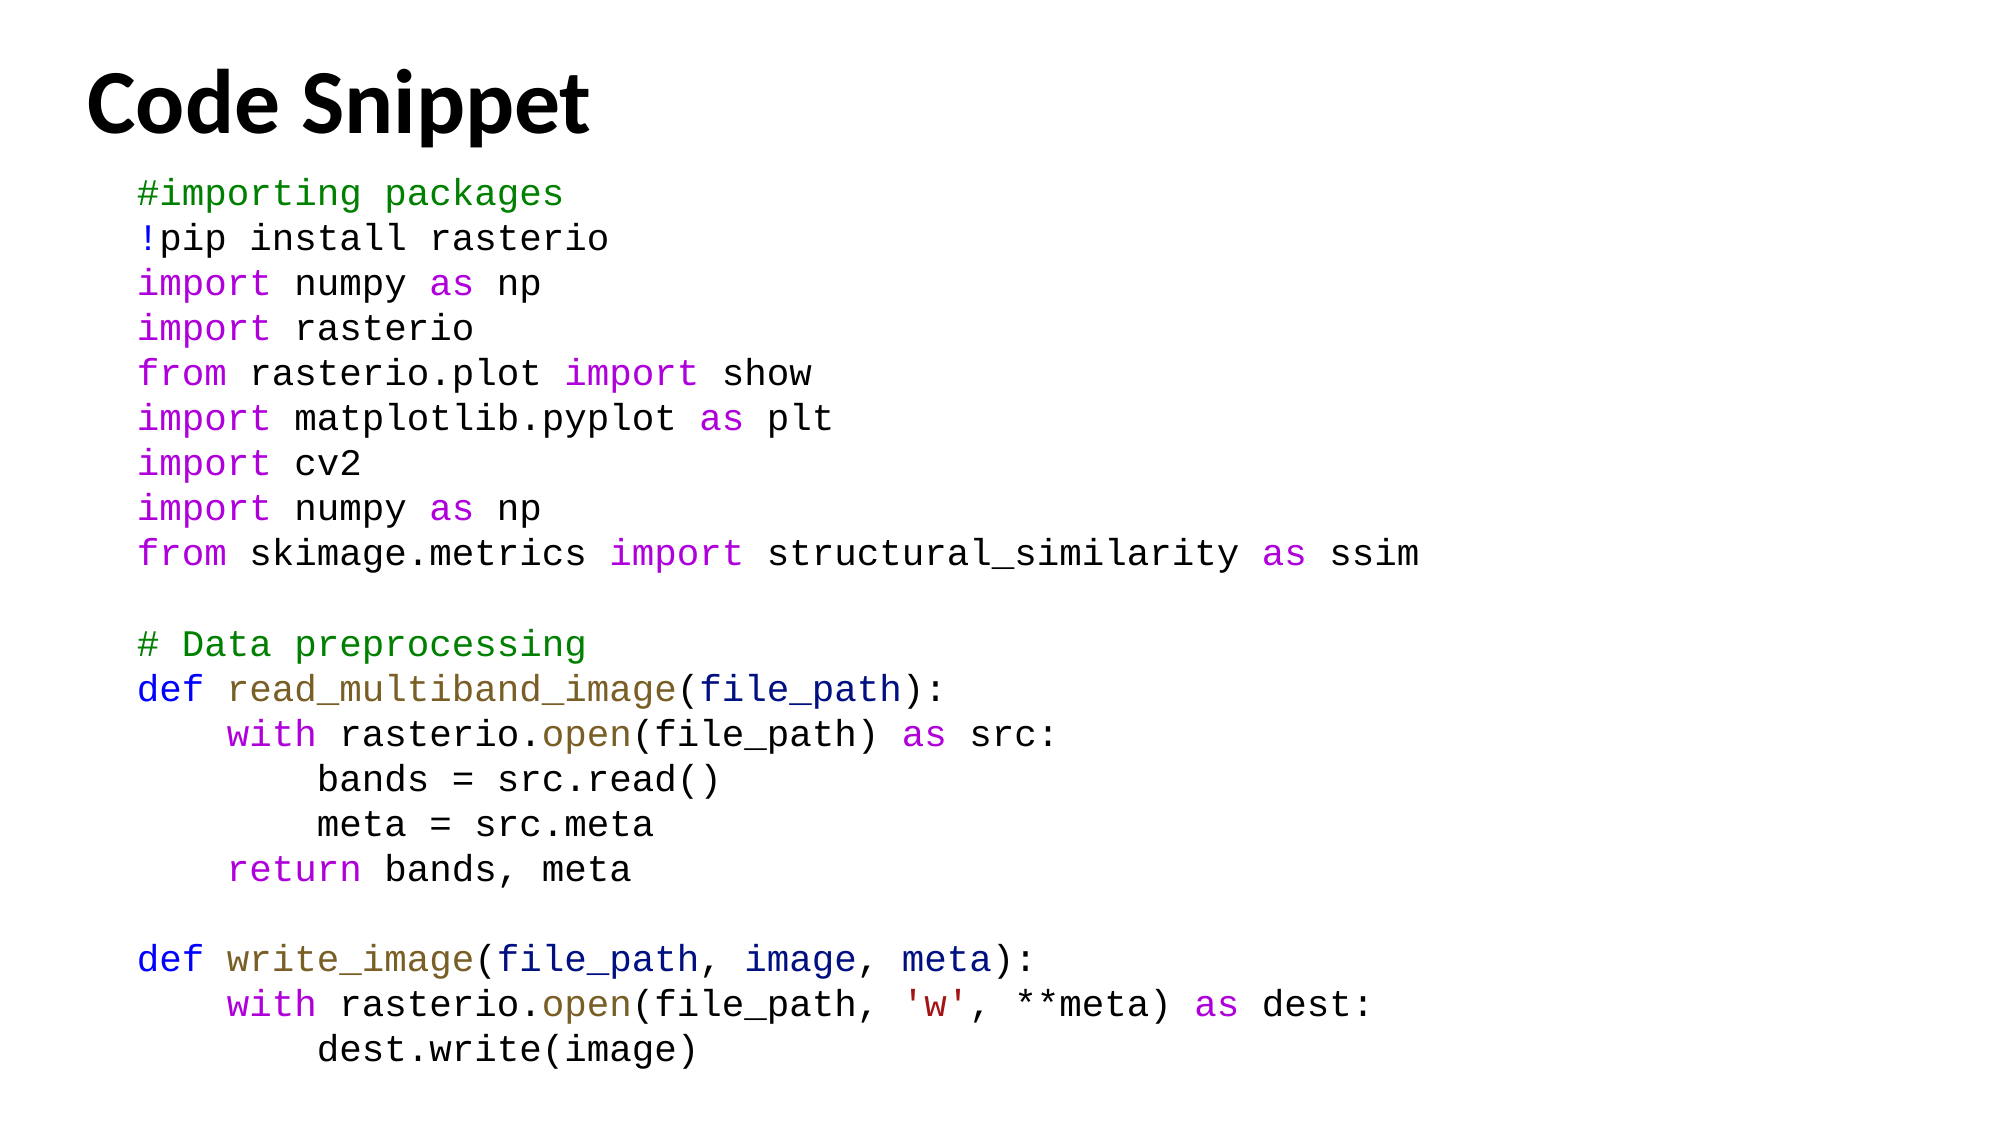

Code Snippet
#importing packages
!pip install rasterio
import numpy as np
import rasterio
from rasterio.plot import show
import matplotlib.pyplot as plt
import cv2
import numpy as np
from skimage.metrics import structural_similarity as ssim

# Data preprocessing
def read_multiband_image(file_path):
    with rasterio.open(file_path) as src:
        bands = src.read()
        meta = src.meta
    return bands, meta
def write_image(file_path, image, meta):
    with rasterio.open(file_path, 'w', **meta) as dest:
        dest.write(image)